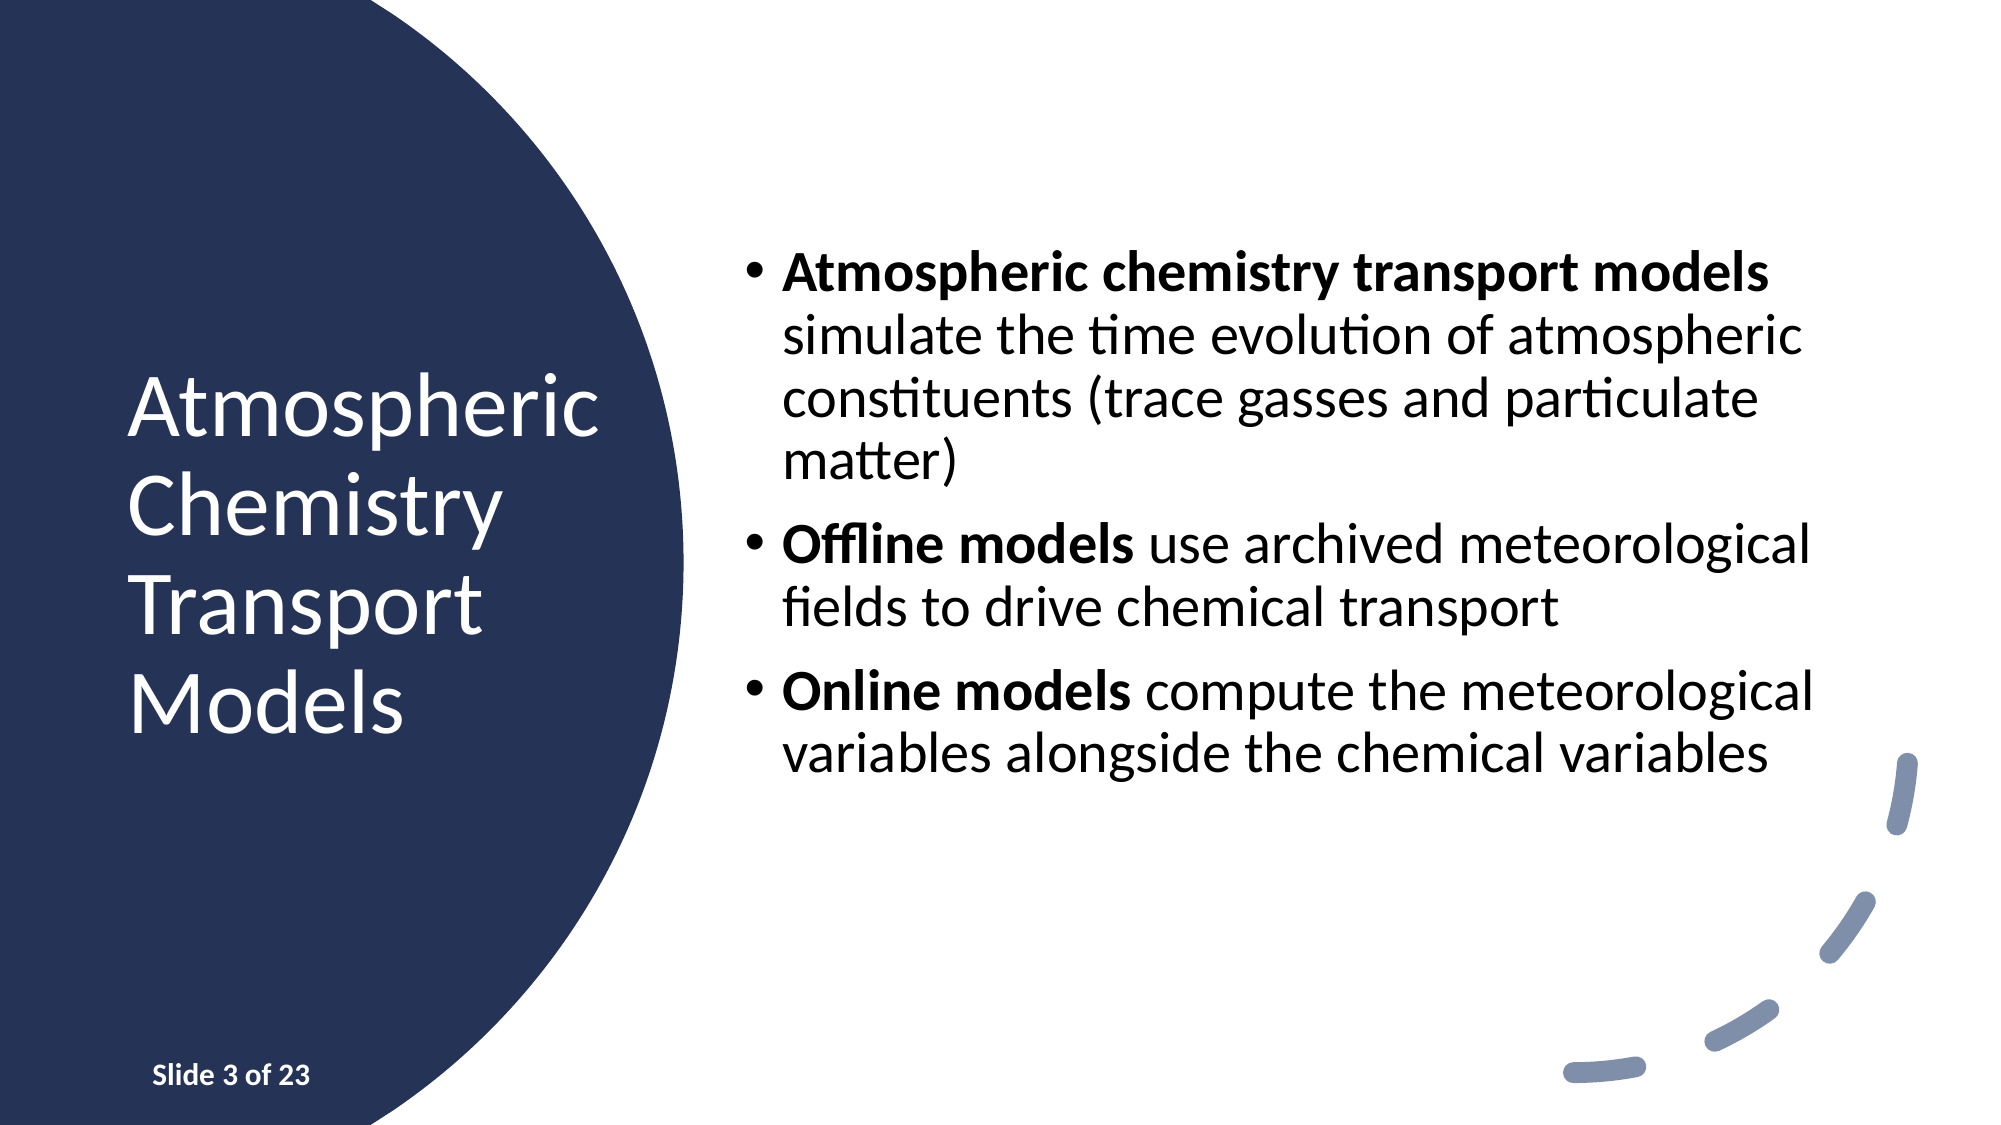

Atmospheric chemistry transport models simulate the time evolution of atmospheric constituents (trace gasses and particulate matter)
Offline models use archived meteorological fields to drive chemical transport
Online models compute the meteorological variables alongside the chemical variables

# Atmospheric Chemistry Transport Models

Slide 3 of 23